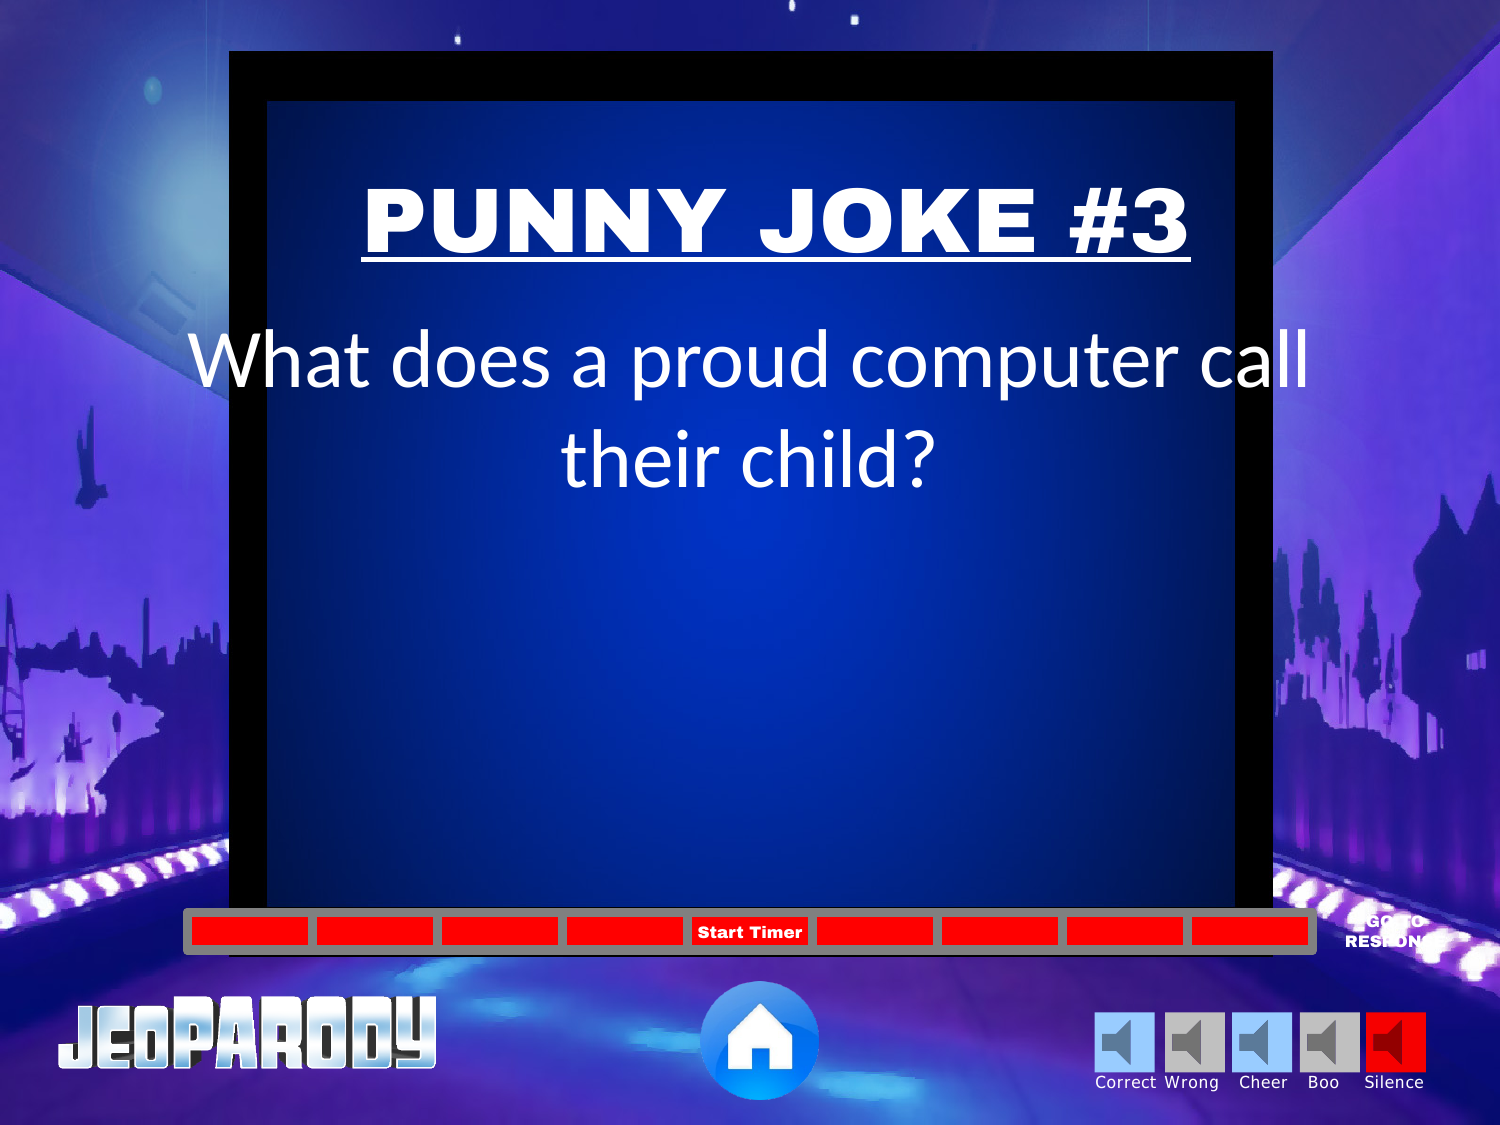

PUNNY JOKE #3
What does a proud computer call their child?